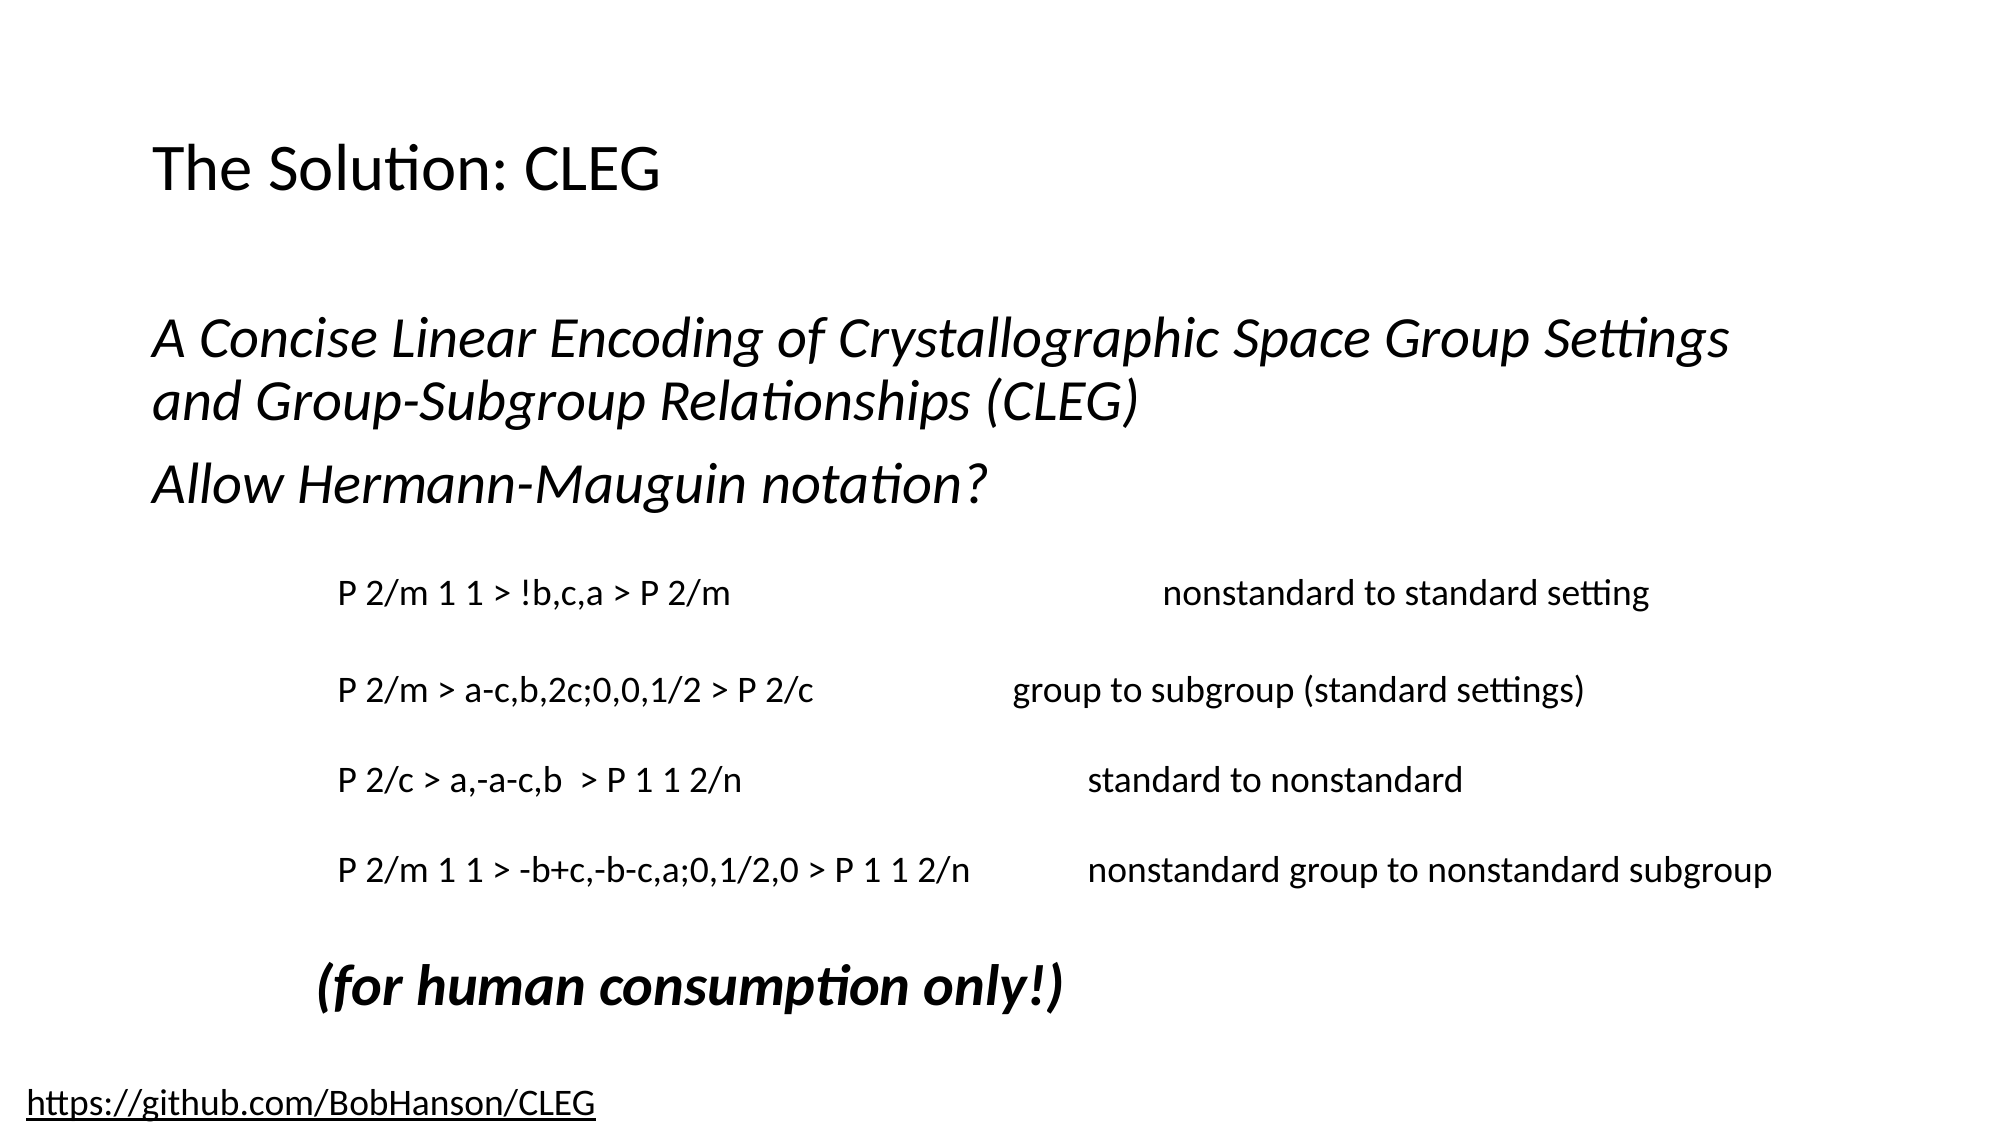

# The Solution: CLEG
A Concise Linear Encoding of Crystallographic Space Group Settings and Group-Subgroup Relationships (CLEG)
Allow Hermann-Mauguin notation?

	 (for human consumption only!)

P 2/m 1 1 > !b,c,a > P 2/m			nonstandard to standard setting

P 2/m > a-c,b,2c;0,0,1/2 > P 2/c		group to subgroup (standard settings)

	P 2/c > a,-a-c,b  > P 1 1 2/n			standard to nonstandard

	P 2/m 1 1 > -b+c,-b-c,a;0,1/2,0 > P 1 1 2/n	nonstandard group to nonstandard subgroup
https://github.com/BobHanson/CLEG